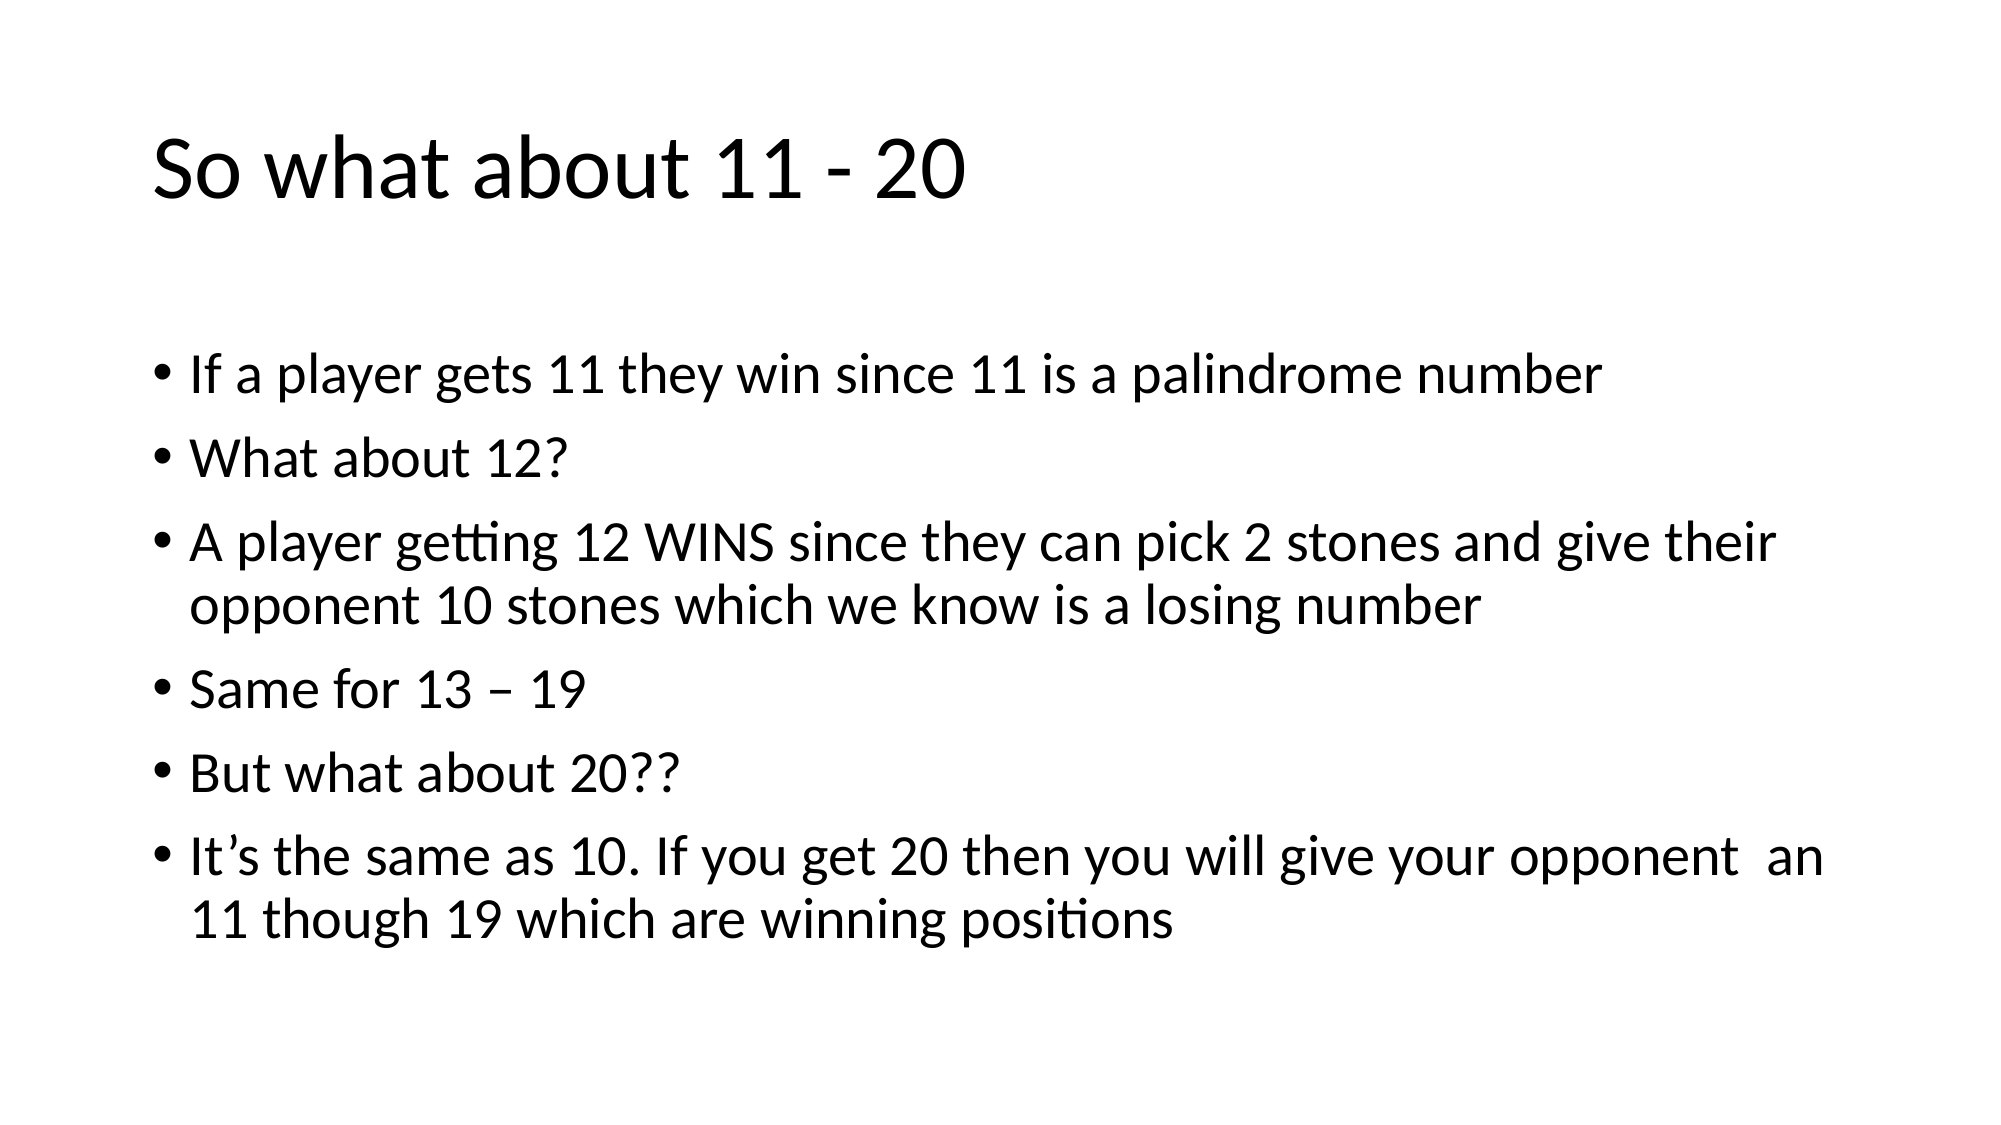

# So what about 11 - 20
If a player gets 11 they win since 11 is a palindrome number
What about 12?
A player getting 12 WINS since they can pick 2 stones and give their opponent 10 stones which we know is a losing number
Same for 13 – 19
But what about 20??
It’s the same as 10. If you get 20 then you will give your opponent  an 11 though 19 which are winning positions